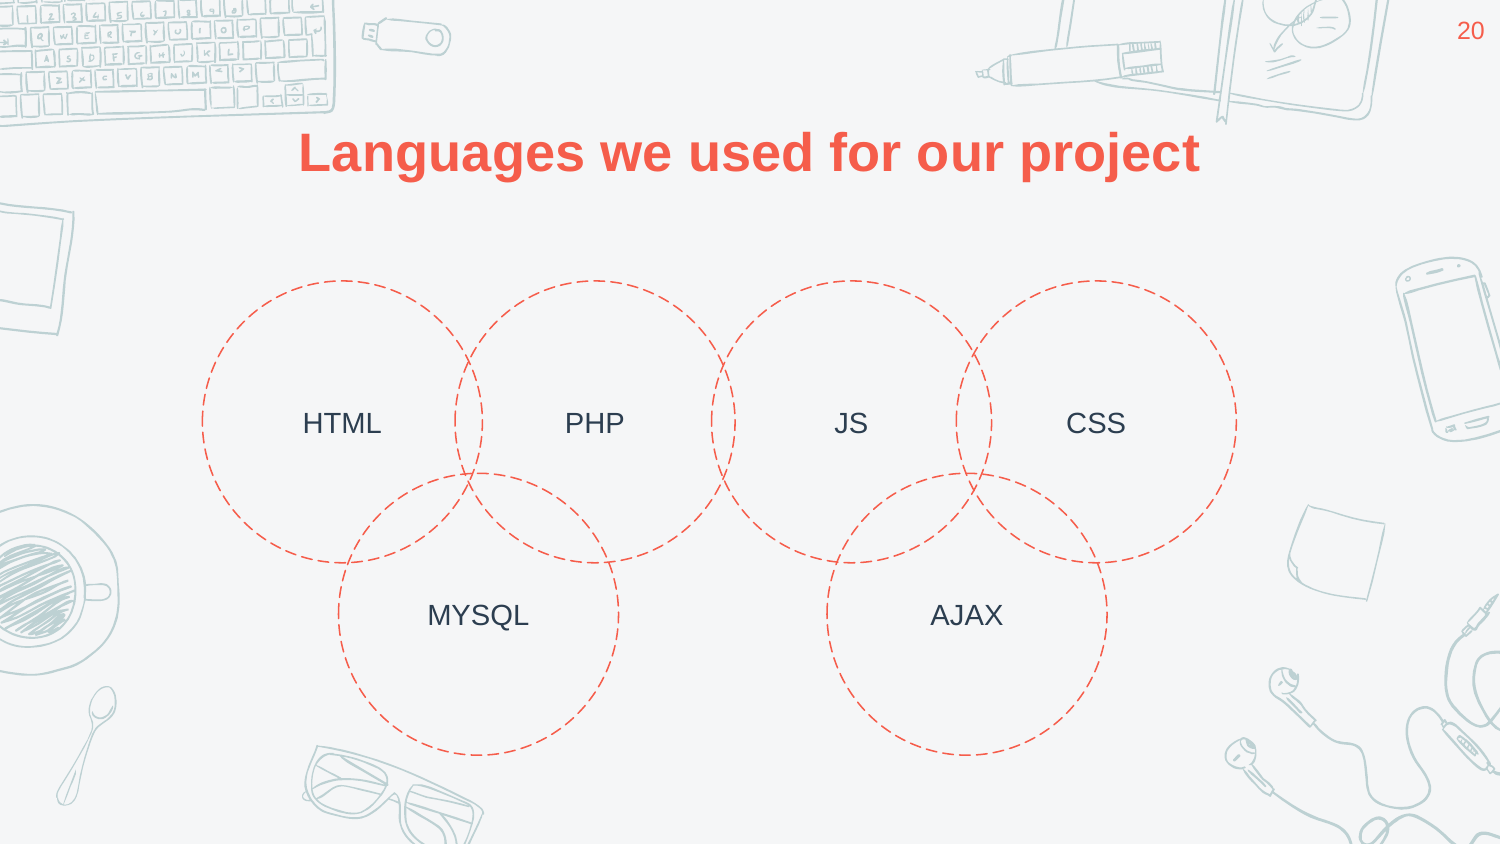

20
# Languages we used for our project
HTML
PHP
JS
CSS
MYSQL
AJAX